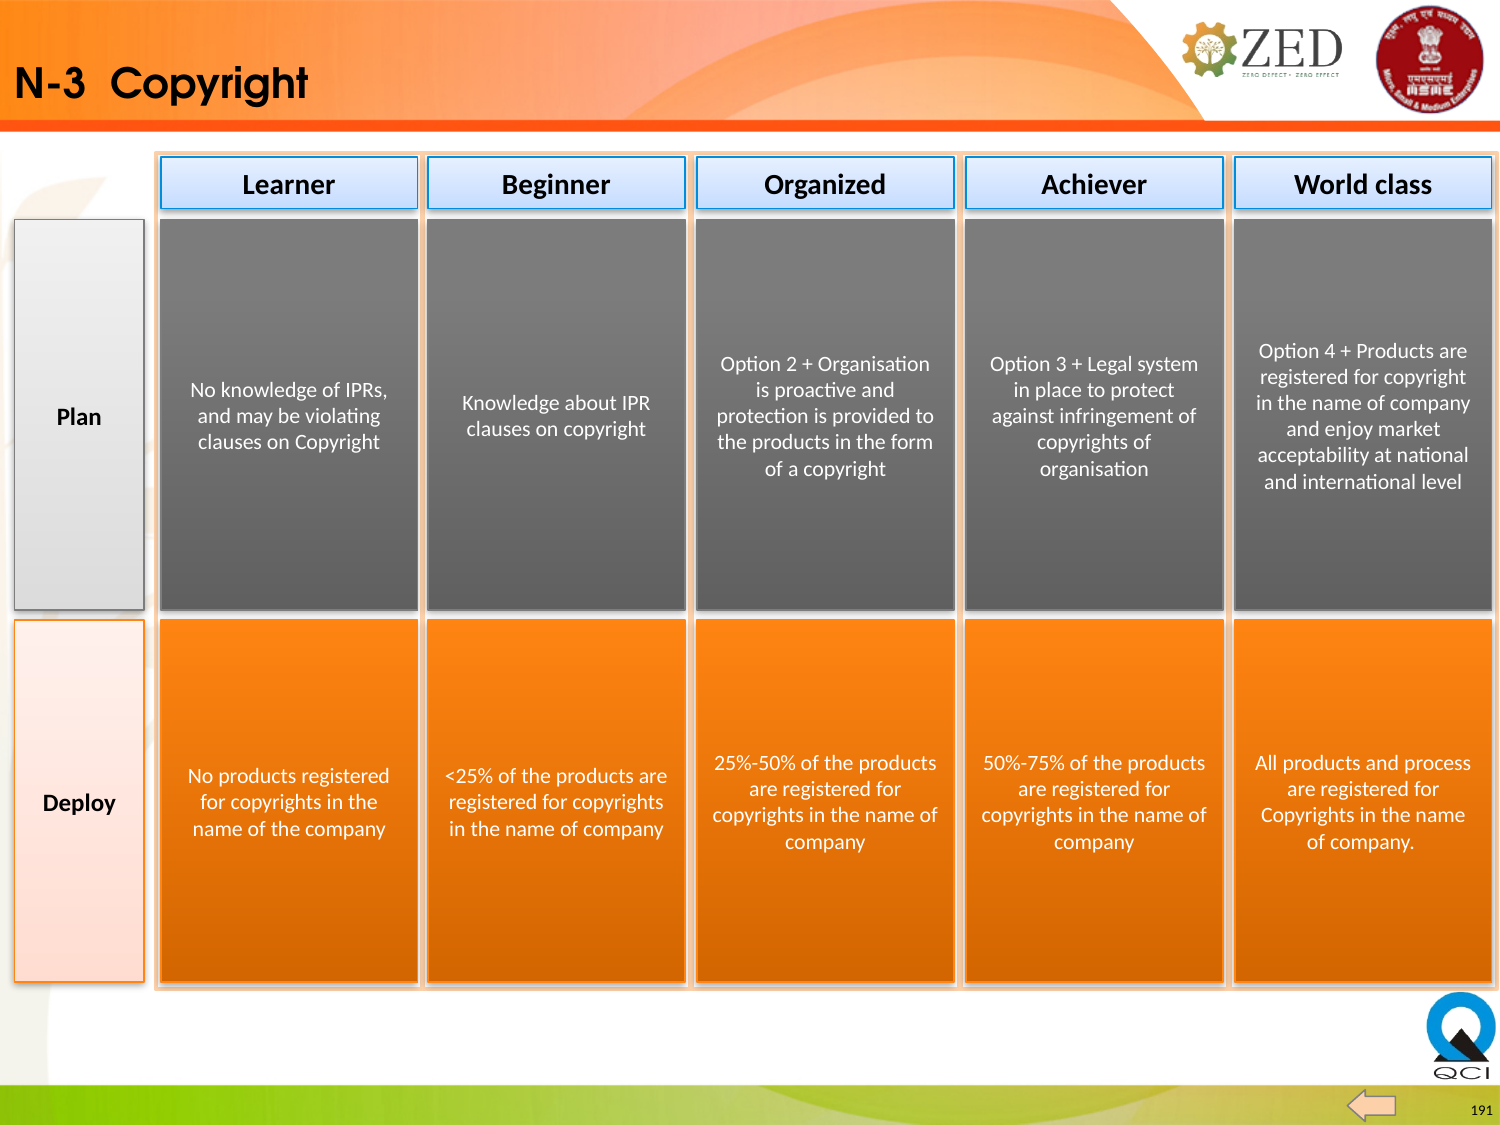

N-3  Copyright

Learner
Beginner
Organized
Achiever
World class
Plan
No knowledge of IPRs, and may be violating clauses on Copyright
Knowledge about IPR clauses on copyright
Option 2 + Organisation is proactive and protection is provided to the products in the form of a copyright
Option 3 + Legal system in place to protect against infringement of copyrights of organisation
Option 4 + Products are registered for copyright in the name of company and enjoy market acceptability at national and international level
Deploy
No products registered for copyrights in the name of the company
<25% of the products are registered for copyrights in the name of company
25%-50% of the products are registered for copyrights in the name of company
50%-75% of the products are registered for copyrights in the name of company
All products and process are registered for Copyrights in the name of company.